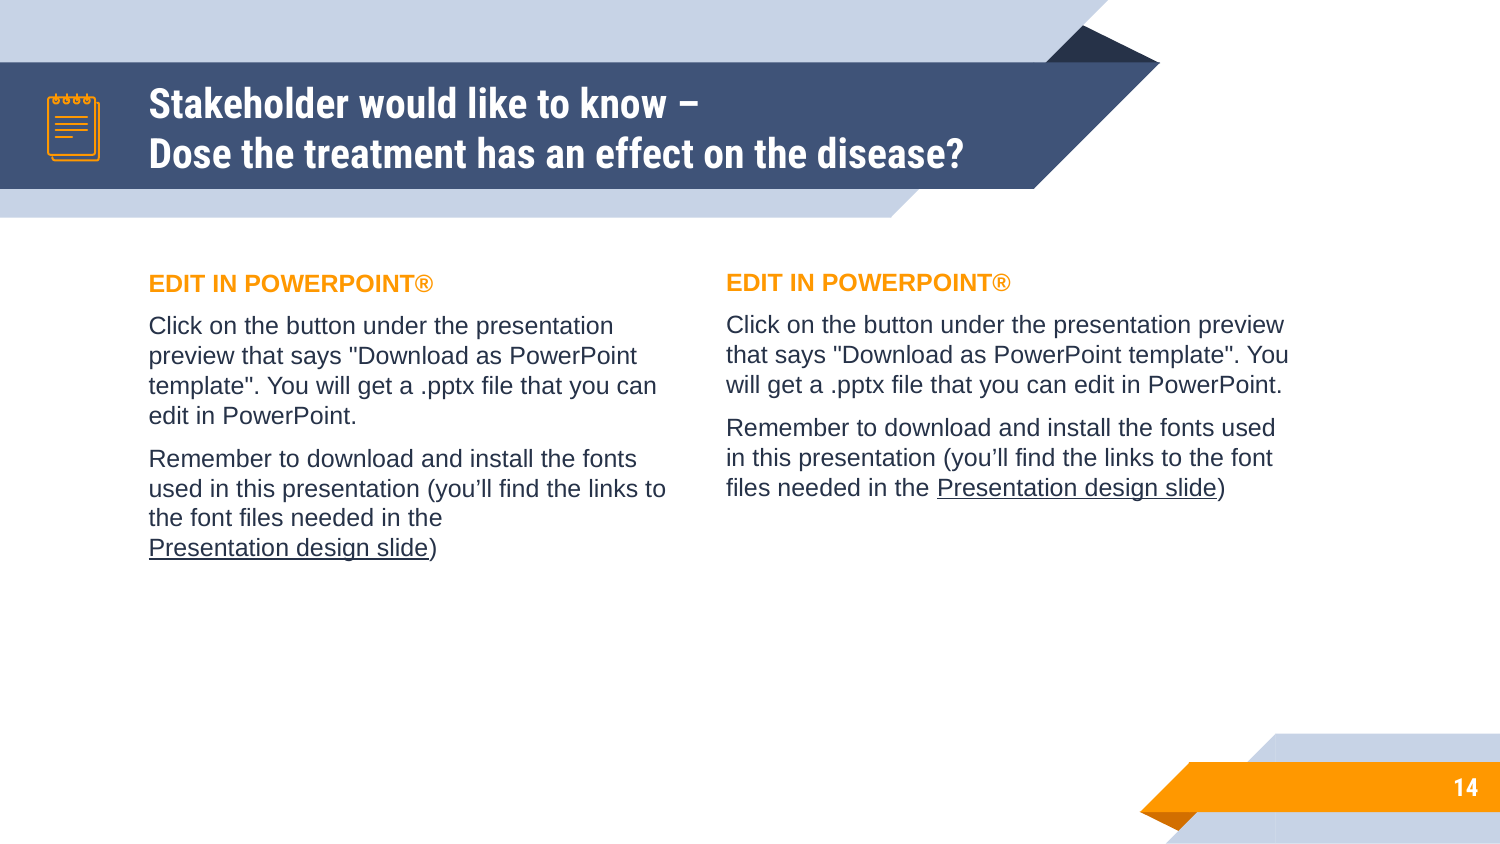

# Stakeholder would like to know – Dose the treatment has an effect on the disease?

EDIT IN POWERPOINT®
Click on the button under the presentation preview that says "Download as PowerPoint template". You will get a .pptx file that you can edit in PowerPoint.
Remember to download and install the fonts used in this presentation (you’ll find the links to the font files needed in the Presentation design slide)

EDIT IN POWERPOINT®
Click on the button under the presentation preview that says "Download as PowerPoint template". You will get a .pptx file that you can edit in PowerPoint.
Remember to download and install the fonts used in this presentation (you’ll find the links to the font files needed in the Presentation design slide)

14